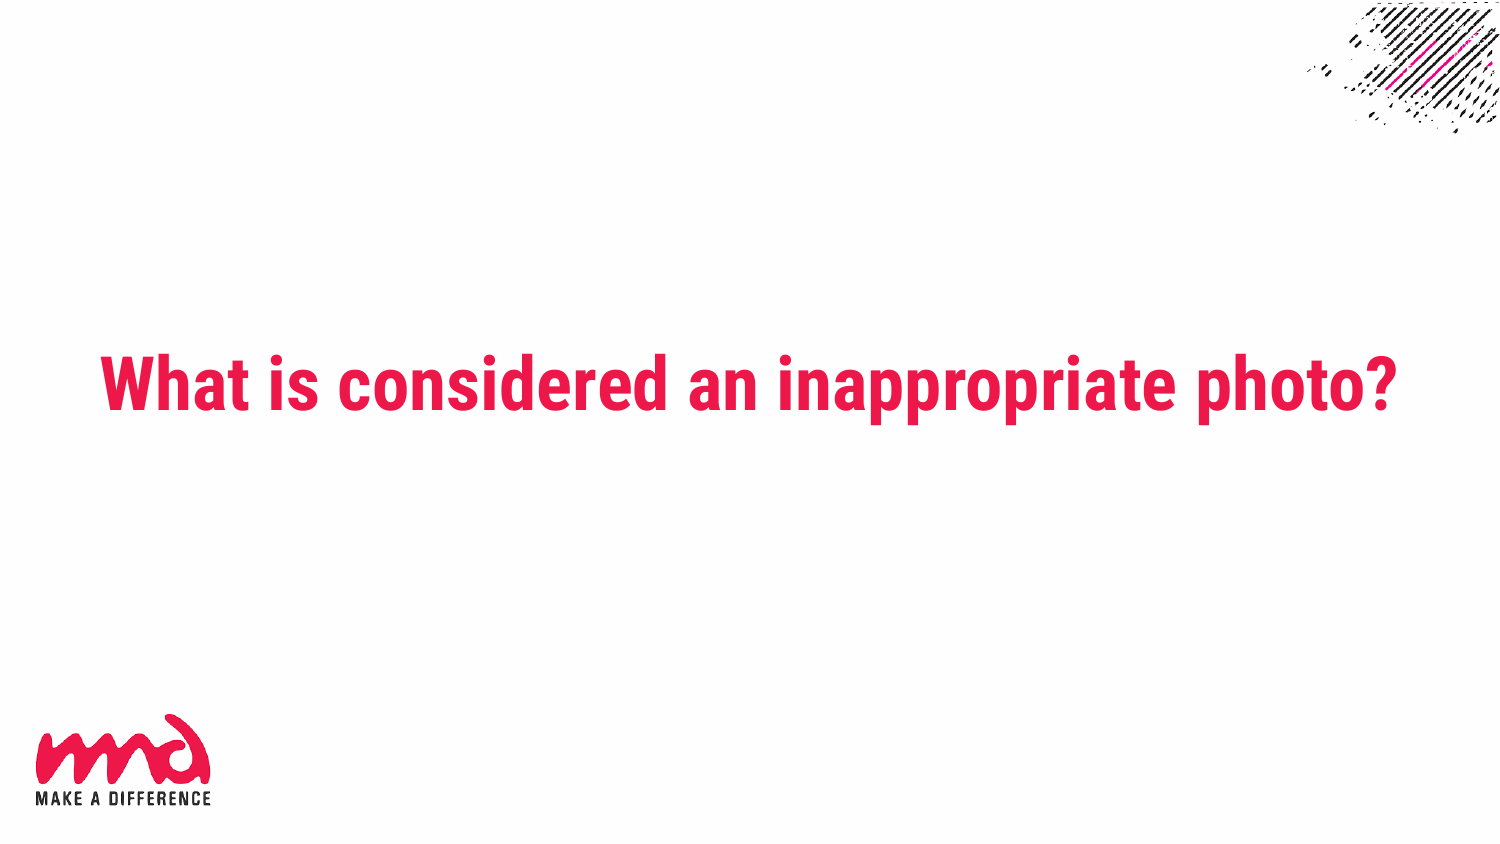

# What is considered an inappropriate photo?